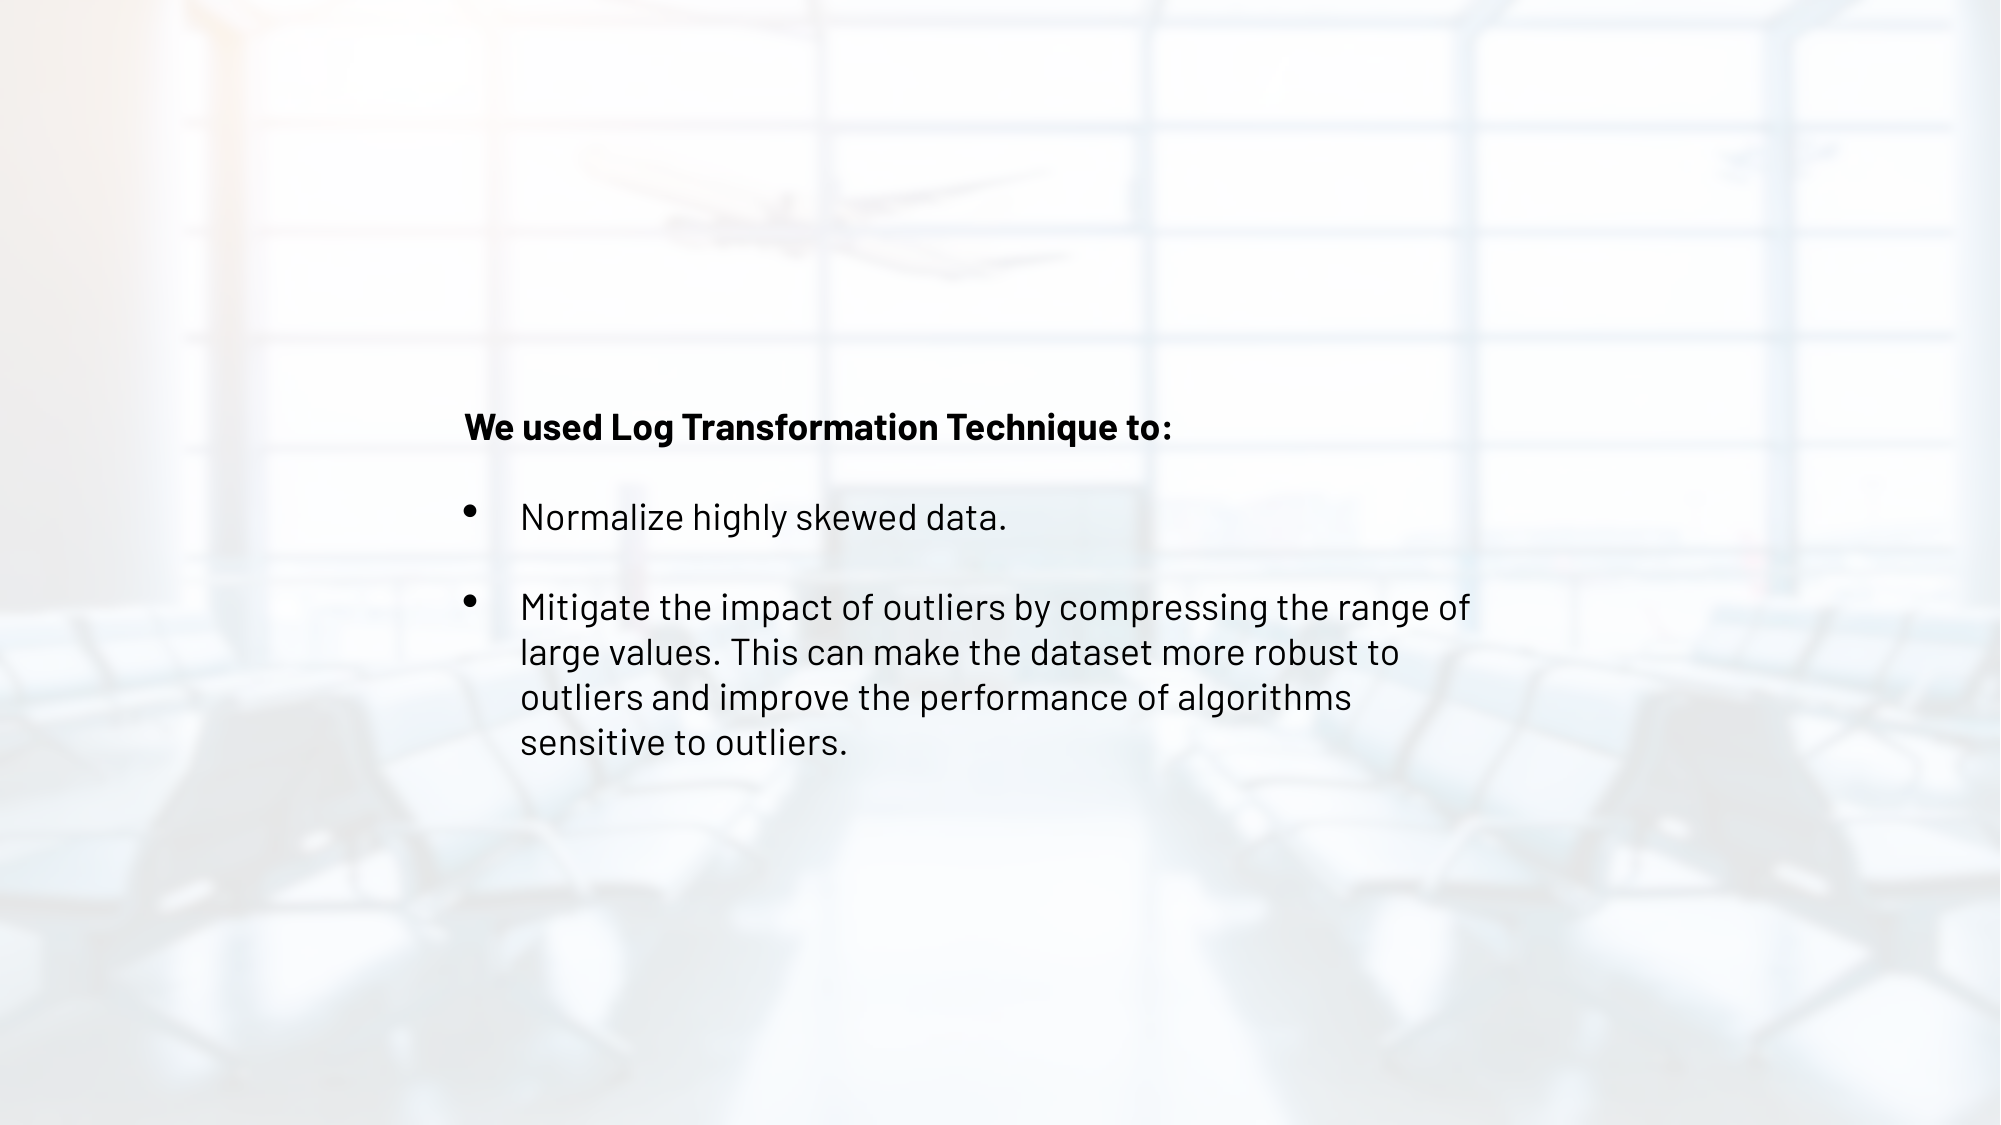

We used Log Transformation Technique to:

Normalize highly skewed data.

Mitigate the impact of outliers by compressing the range of large values. This can make the dataset more robust to outliers and improve the performance of algorithms sensitive to outliers.